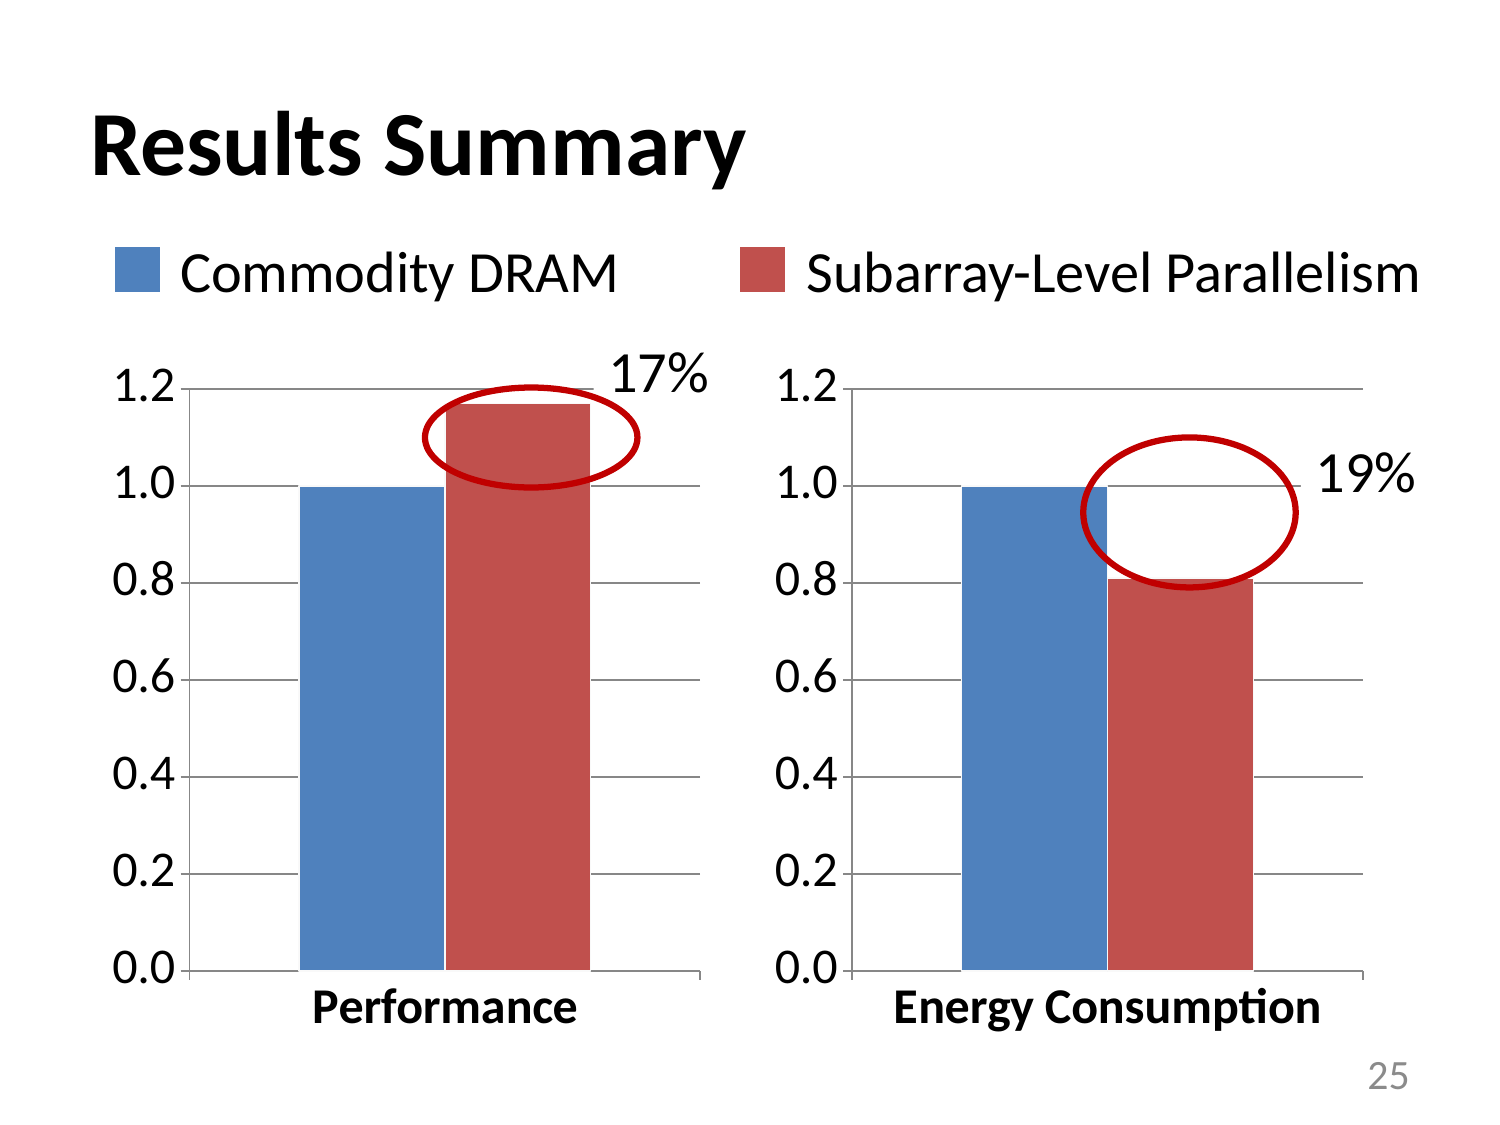

# Results Summary
Commodity DRAM
Subarray-Level Parallelism

17%

### Chart

| Category | Commodity DRAM | SALP |
|---|---|---|
| Performance | 1.0 | 1.1700000000000006 |

### Chart

| Category | Commodity DRAM | SALP |
|---|---|---|
| Energy Consumption | 1.0 | 0.81 |
19%

25